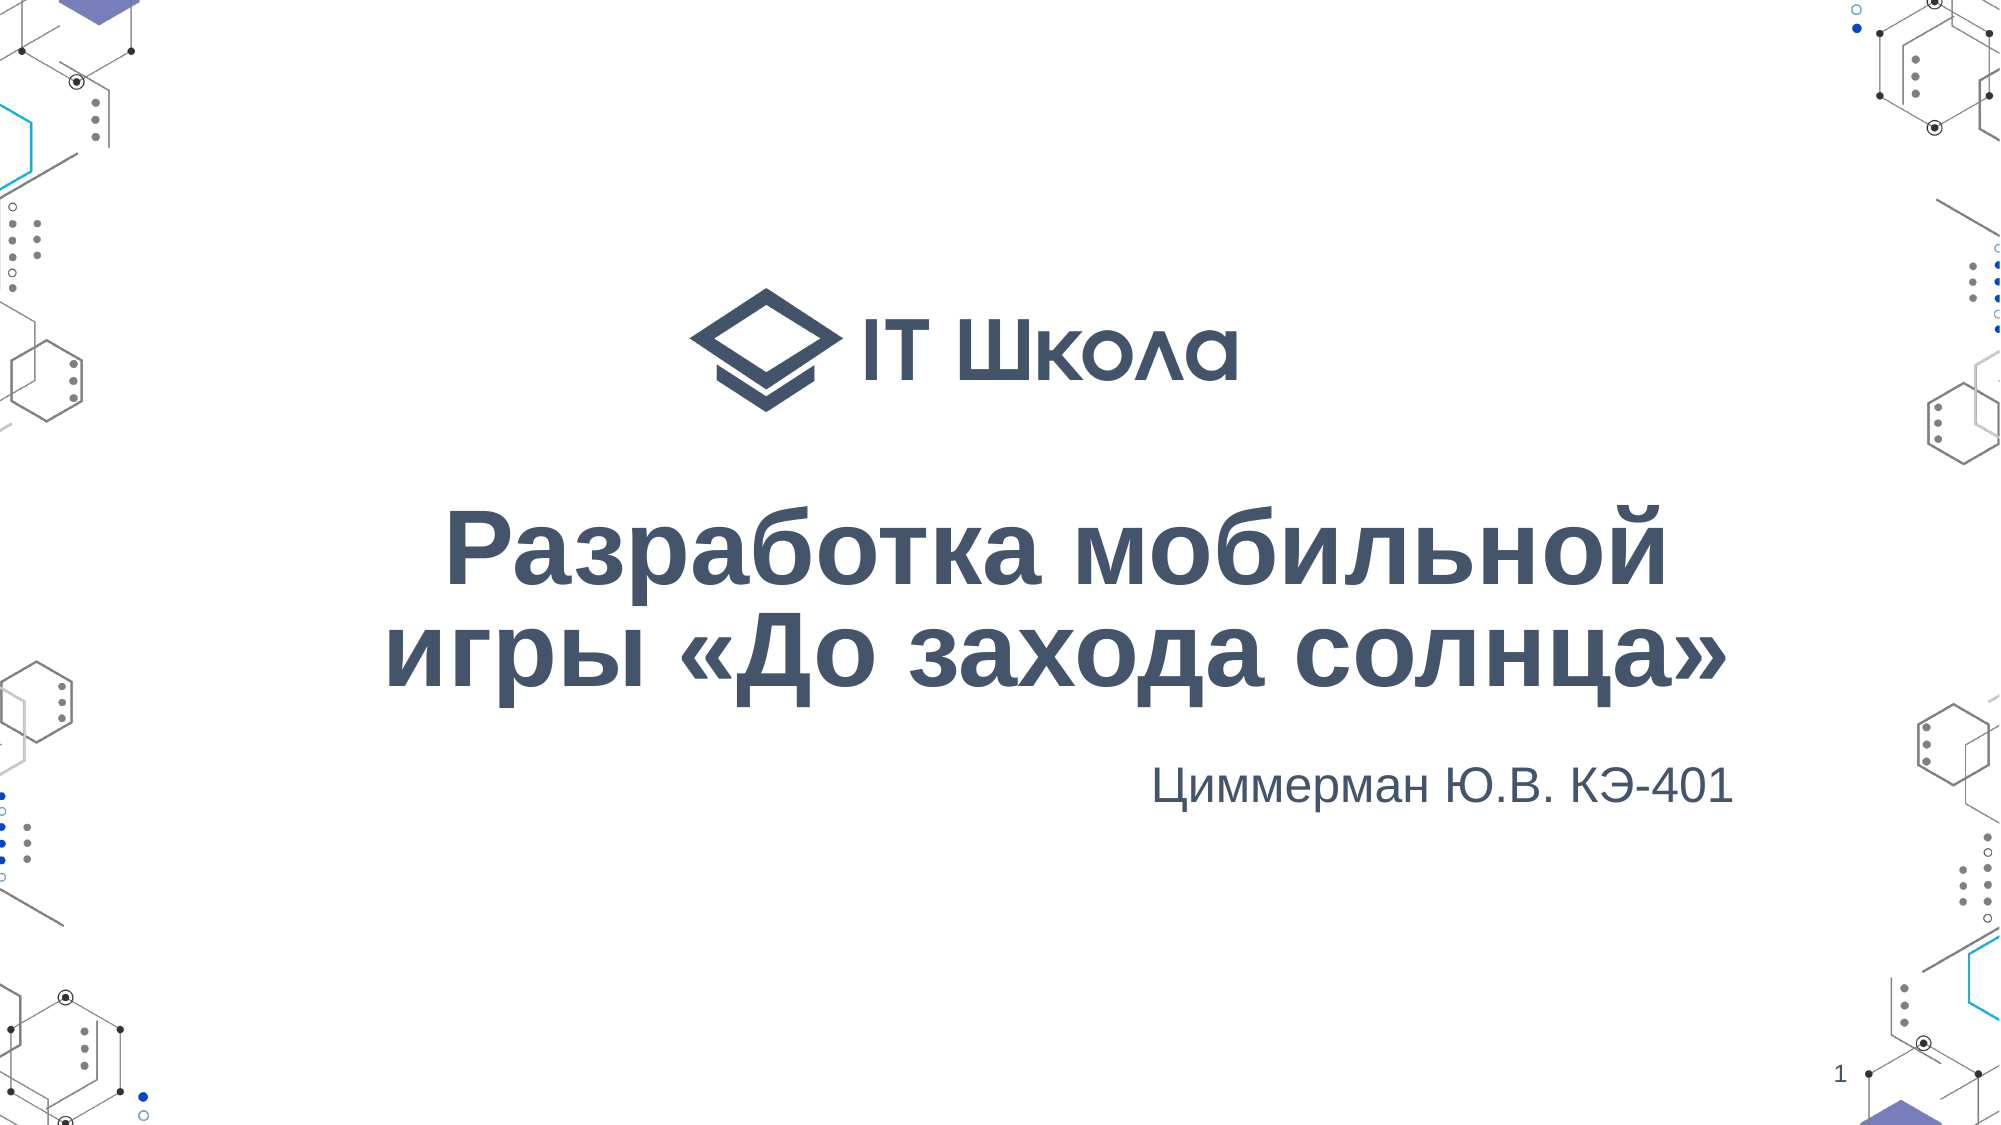

# Разработка мобильной игры «До захода солнца»
Циммерман Ю.В. КЭ-401
1